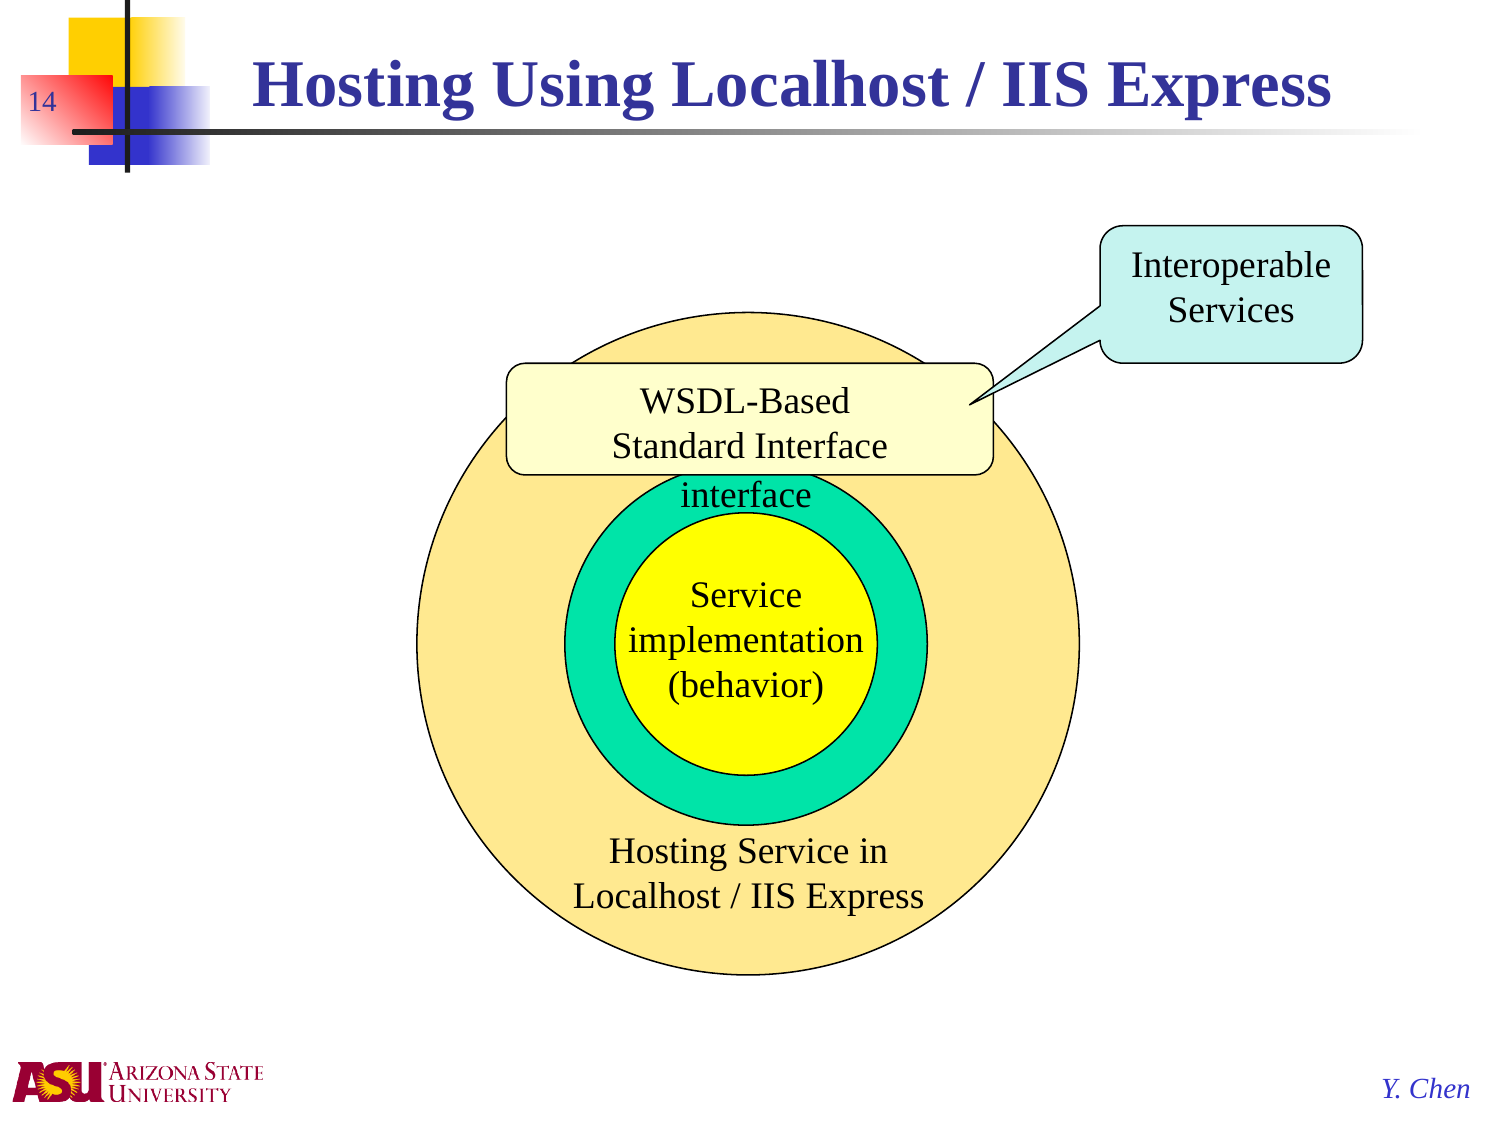

# Hosting Using Localhost / IIS Express
14
Interoperable Services

Hosting Service in
Localhost / IIS Express
WSDL-Based
Standard Interface

interface

Service implementation
(behavior)